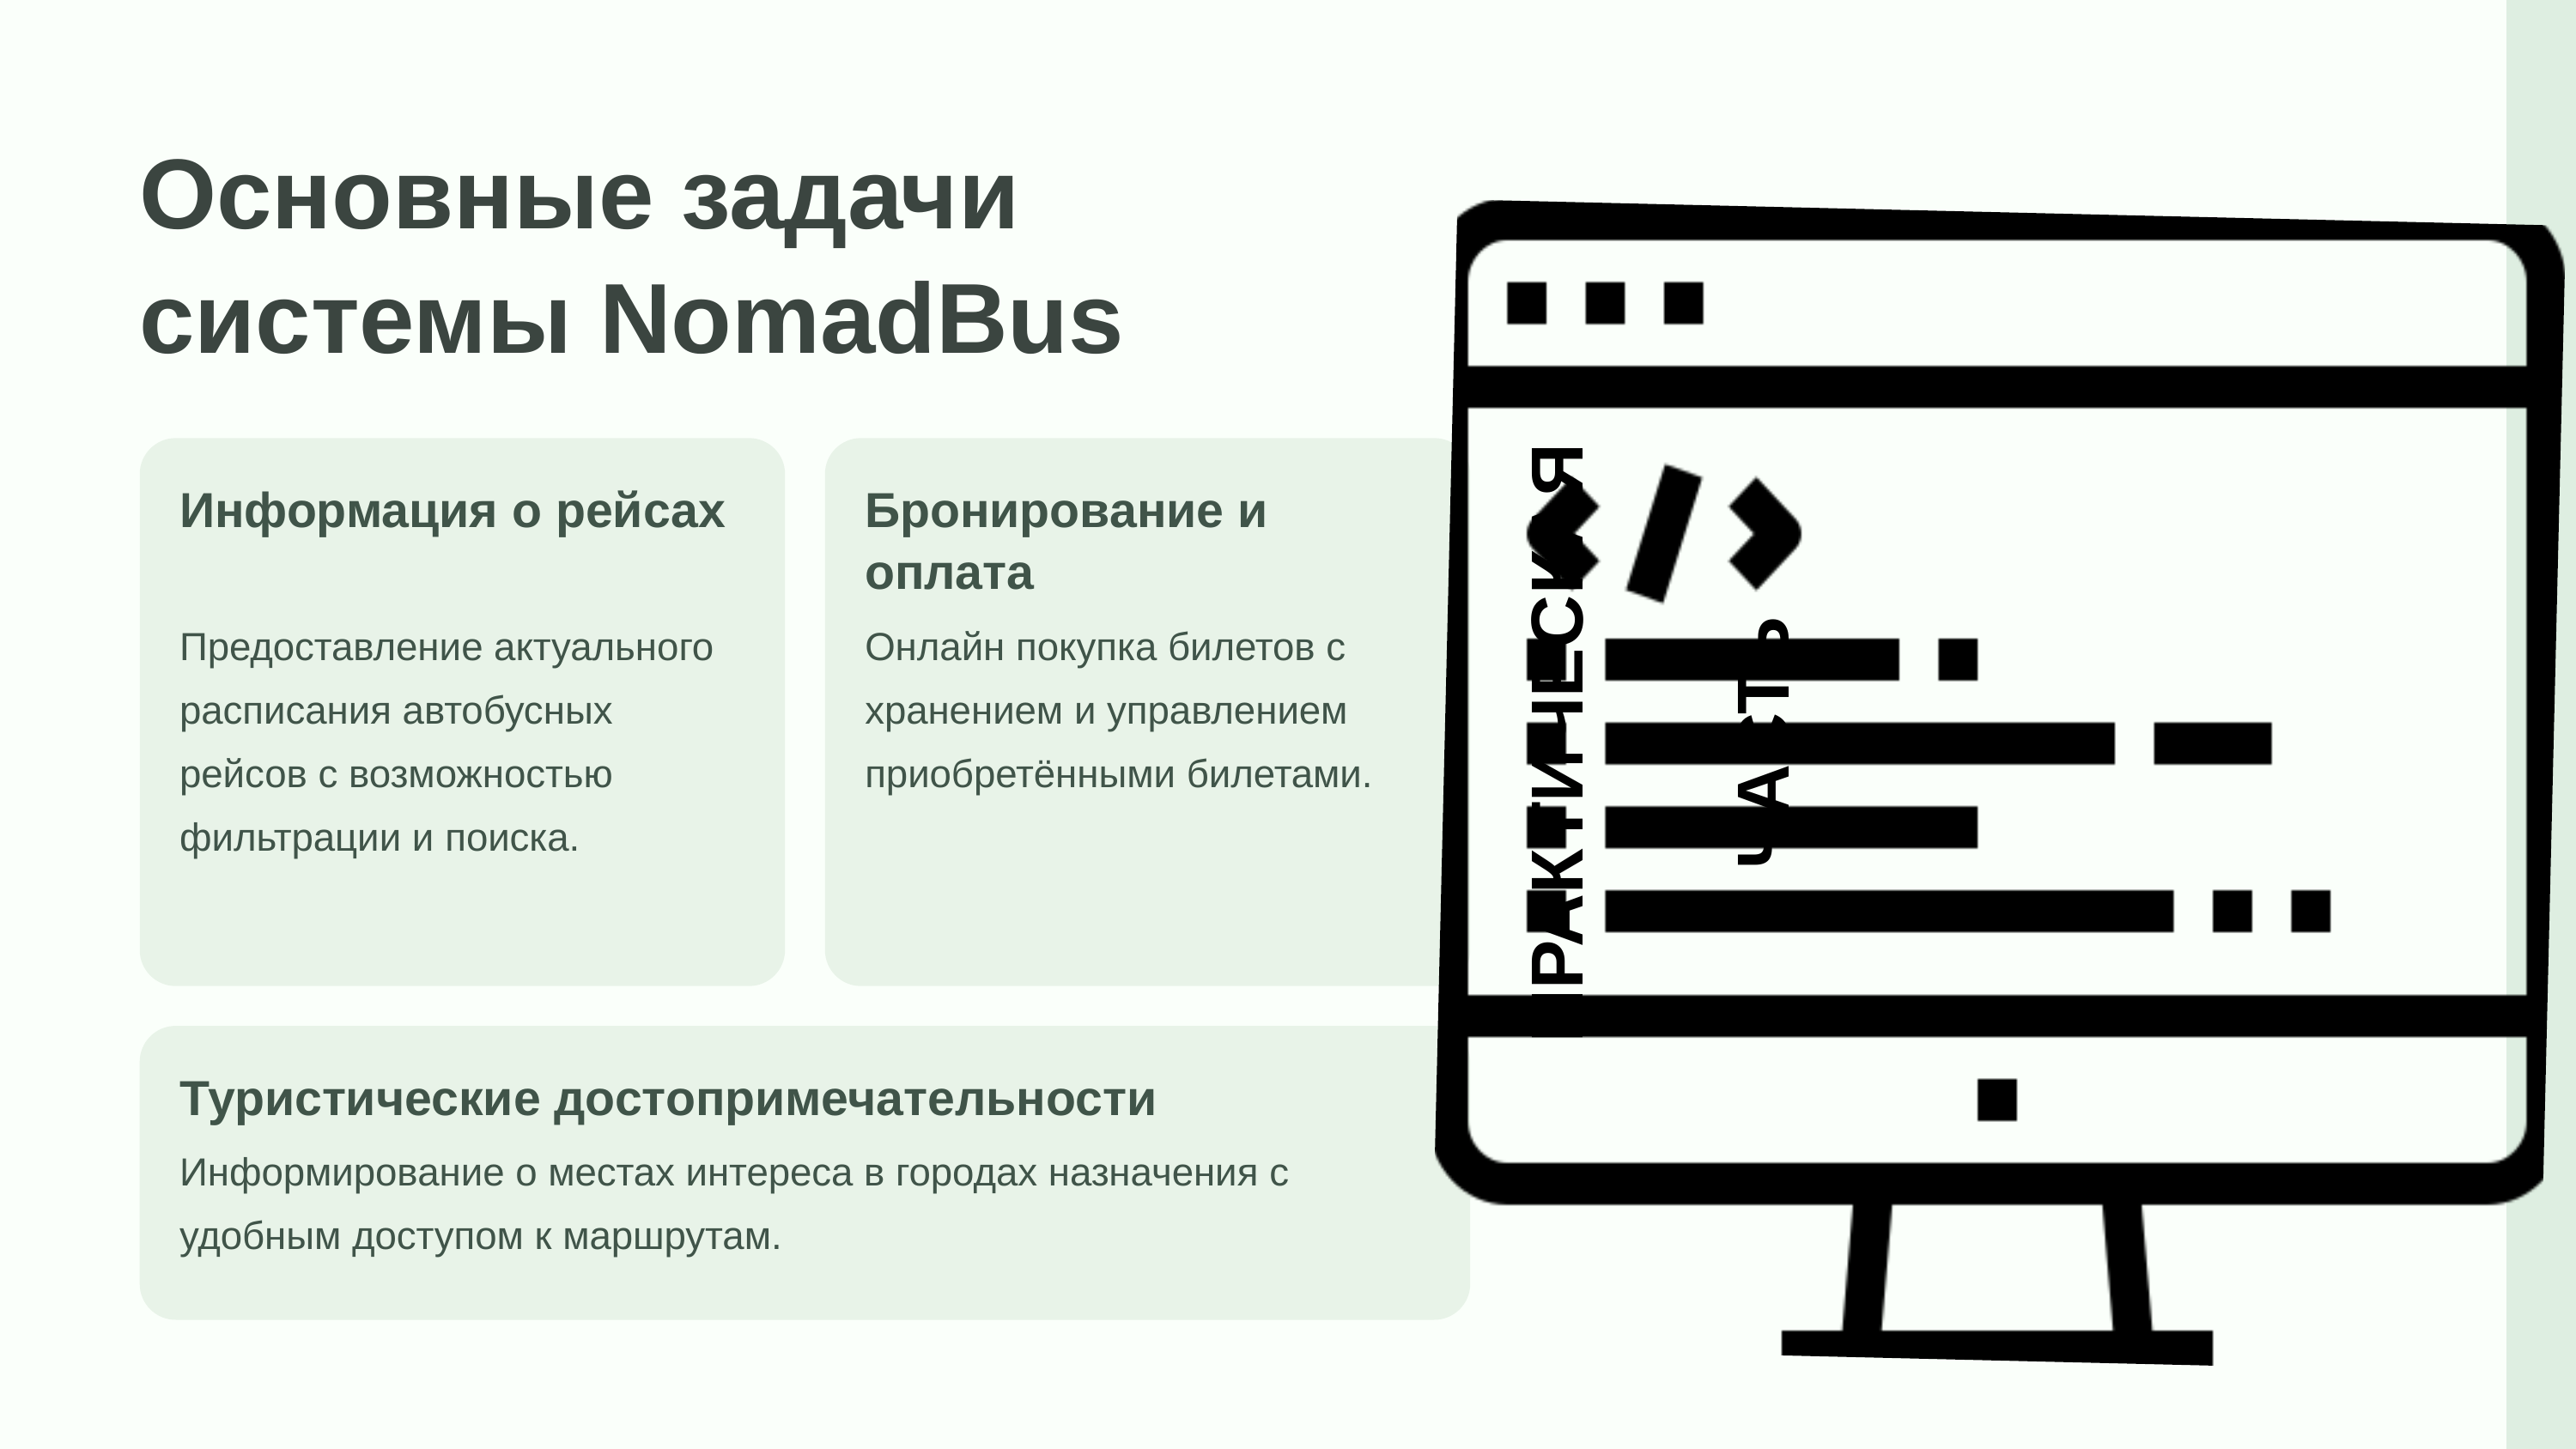

Основные задачи системы NomadBus

Информация о рейсах

Бронирование и оплата

ПРАКТИЧЕСКАЯ

ЧАСТЬ

Предоставление актуального расписания автобусных рейсов с возможностью фильтрации и поиска.

Онлайн покупка билетов с хранением и управлением приобретёнными билетами.

Туристические достопримечательности

Информирование о местах интереса в городах назначения с удобным доступом к маршрутам.